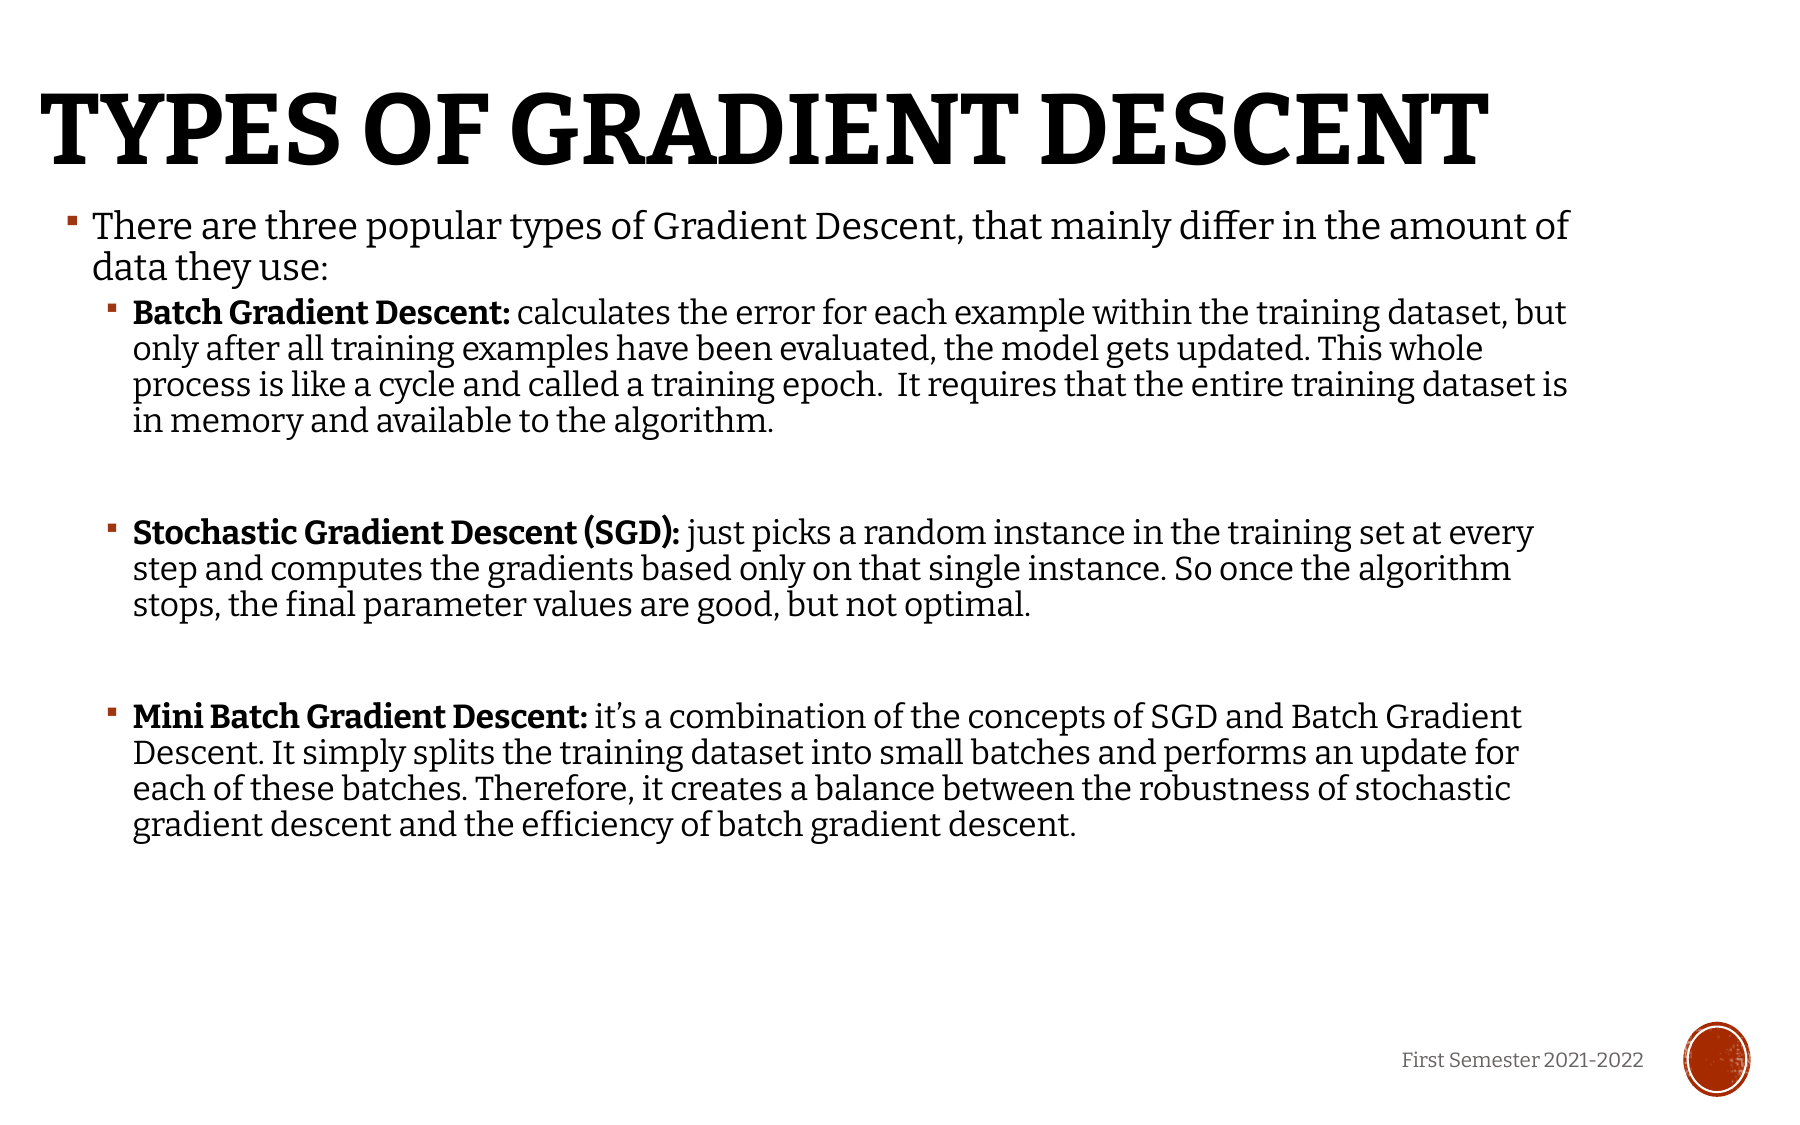

# Types of Gradient Descent
There are three popular types of Gradient Descent, that mainly differ in the amount of data they use:
Batch Gradient Descent: calculates the error for each example within the training dataset, but only after all training examples have been evaluated, the model gets updated. This whole process is like a cycle and called a training epoch.  It requires that the entire training dataset is in memory and available to the algorithm.

Stochastic Gradient Descent (SGD): just picks a random instance in the training set at every step and computes the gradients based only on that single instance. So once the algorithm stops, the final parameter values are good, but not optimal.

Mini Batch Gradient Descent: it’s a combination of the concepts of SGD and Batch Gradient Descent. It simply splits the training dataset into small batches and performs an update for each of these batches. Therefore, it creates a balance between the robustness of stochastic gradient descent and the efficiency of batch gradient descent.
First Semester 2021-2022